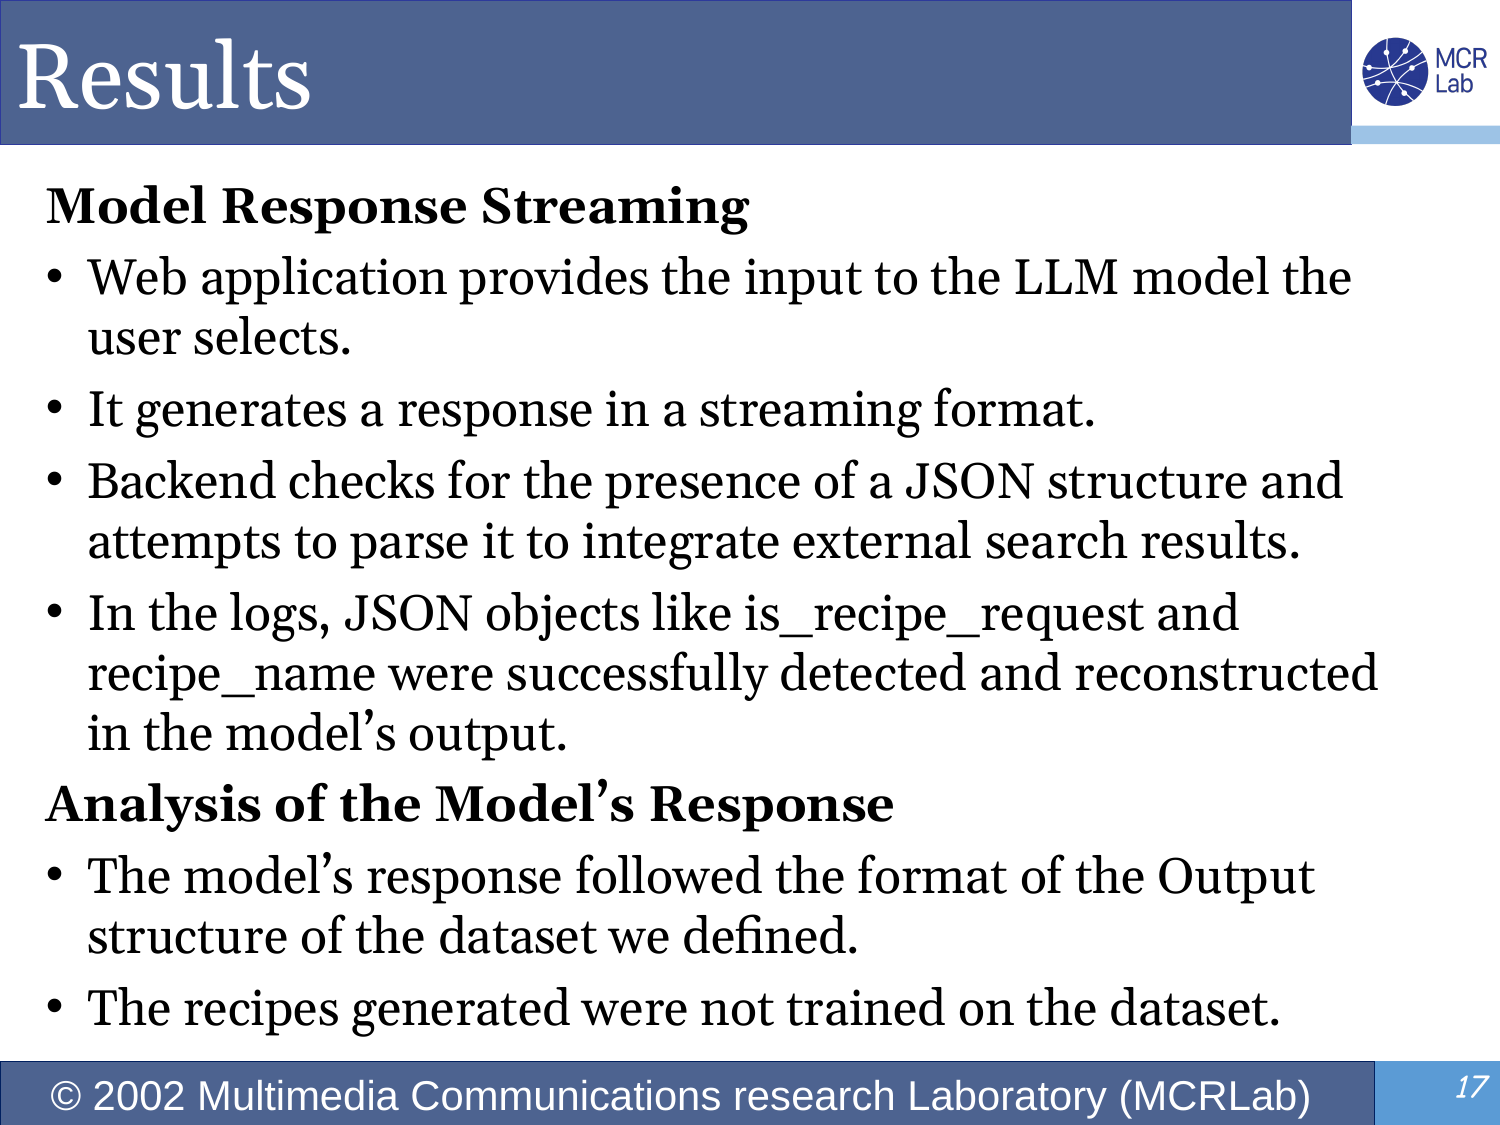

# Results
Model Response Streaming
Web application provides the input to the LLM model the user selects.
It generates a response in a streaming format.
Backend checks for the presence of a JSON structure and attempts to parse it to integrate external search results.
In the logs, JSON objects like is_recipe_request and recipe_name were successfully detected and reconstructed in the model’s output.
Analysis of the Model’s Response
The model’s response followed the format of the Output structure of the dataset we defined.
The recipes generated were not trained on the dataset.